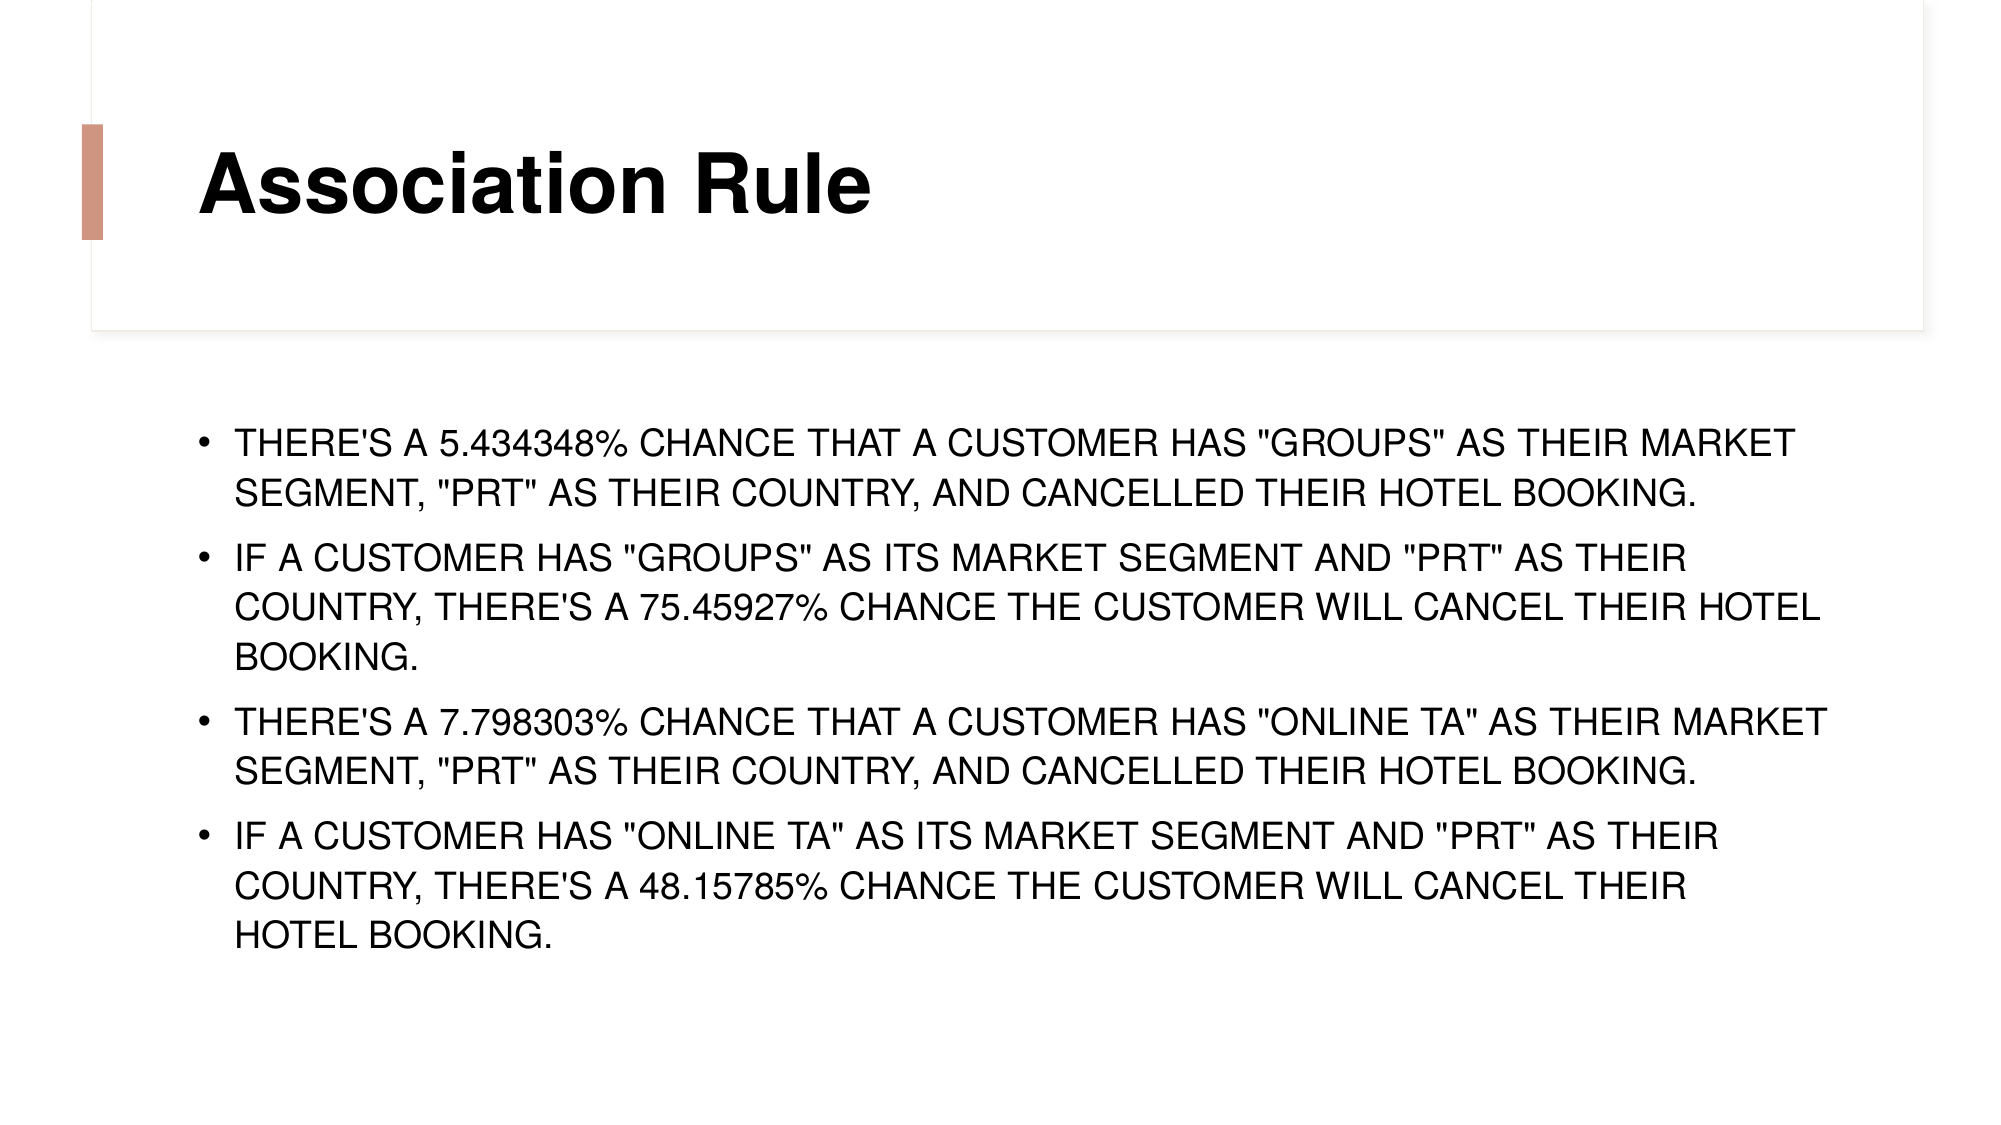

# Association Rule

THERE'S A 5.434348% CHANCE THAT A CUSTOMER HAS "GROUPS" AS THEIR MARKET SEGMENT, "PRT" AS THEIR COUNTRY, AND CANCELLED THEIR HOTEL BOOKING.
IF A CUSTOMER HAS "GROUPS" AS ITS MARKET SEGMENT AND "PRT" AS THEIR COUNTRY, THERE'S A 75.45927% CHANCE THE CUSTOMER WILL CANCEL THEIR HOTEL BOOKING.
THERE'S A 7.798303% CHANCE THAT A CUSTOMER HAS "ONLINE TA" AS THEIR MARKET SEGMENT, "PRT" AS THEIR COUNTRY, AND CANCELLED THEIR HOTEL BOOKING.
IF A CUSTOMER HAS "ONLINE TA" AS ITS MARKET SEGMENT AND "PRT" AS THEIR COUNTRY, THERE'S A 48.15785% CHANCE THE CUSTOMER WILL CANCEL THEIR HOTEL BOOKING.